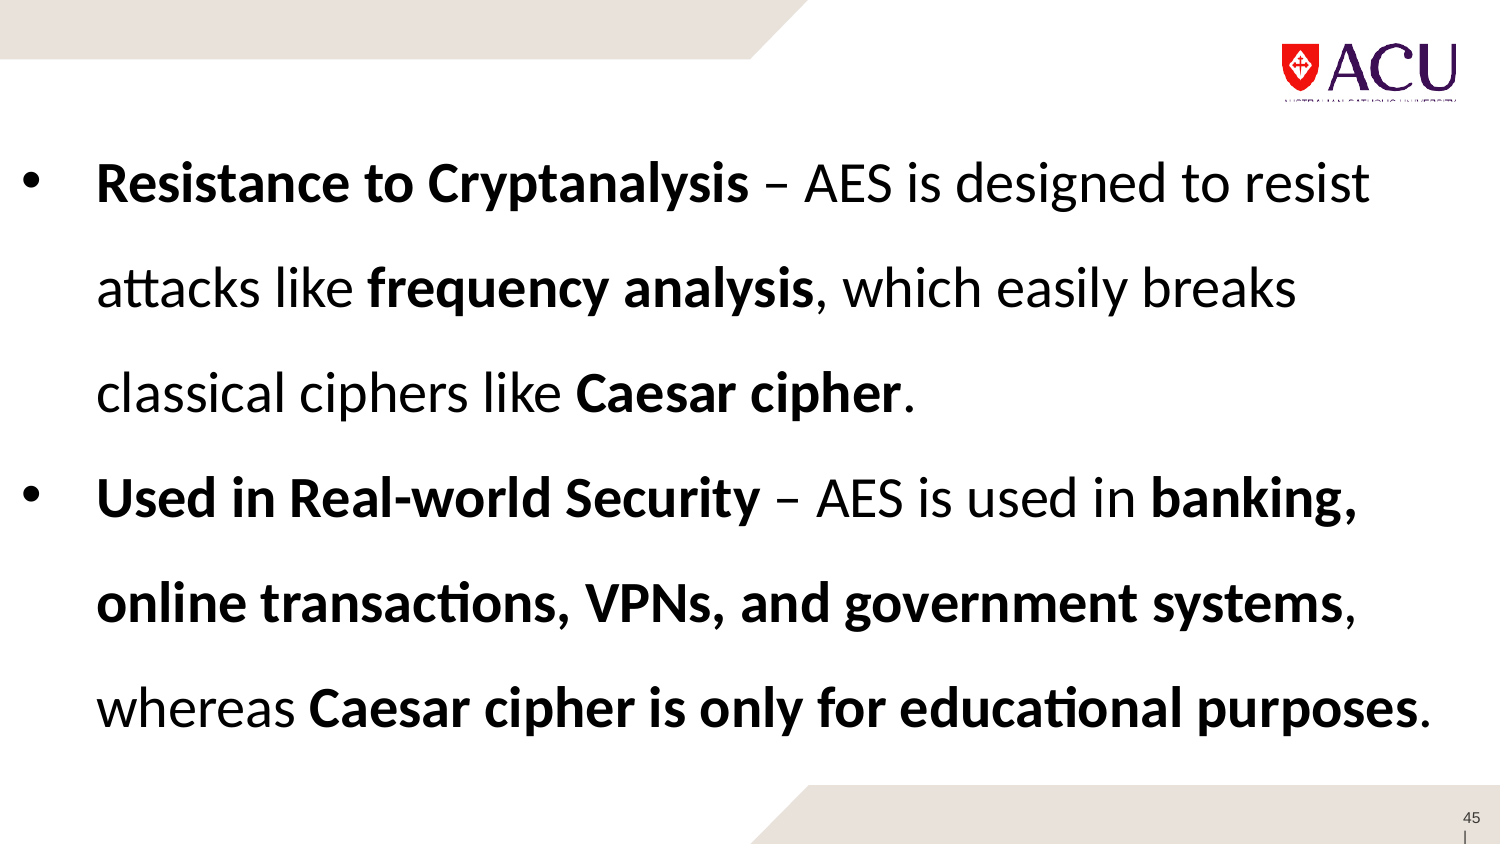

Resistance to Cryptanalysis – AES is designed to resist attacks like frequency analysis, which easily breaks classical ciphers like Caesar cipher.
Used in Real-world Security – AES is used in banking, online transactions, VPNs, and government systems, whereas Caesar cipher is only for educational purposes.
45 |